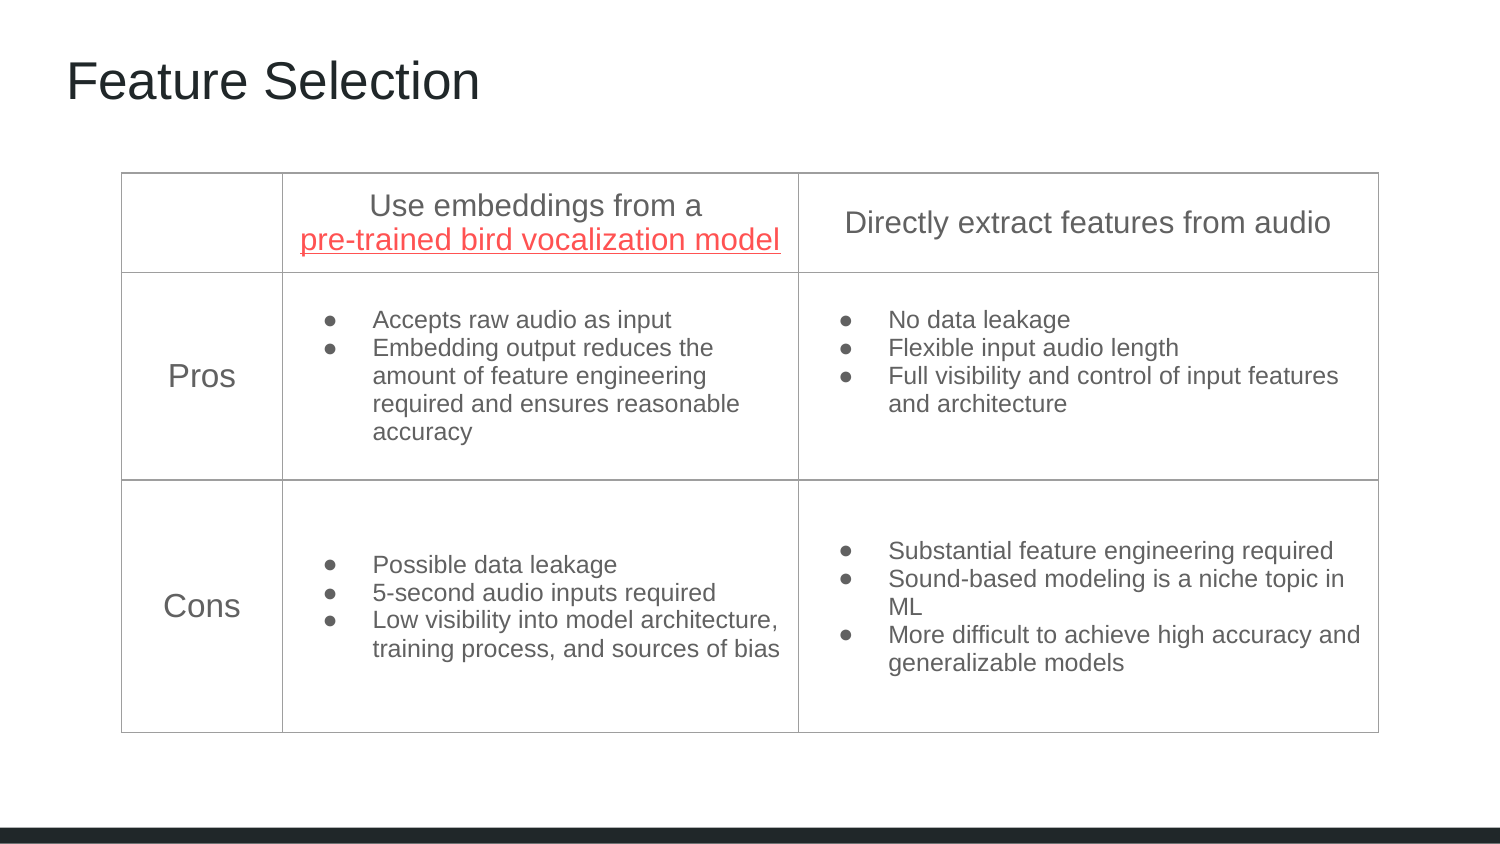

# Feature Selection
|  | Use embeddings from a pre-trained bird vocalization model | Directly extract features from audio |
| --- | --- | --- |
| Pros | Accepts raw audio as input Embedding output reduces the amount of feature engineering required and ensures reasonable accuracy | No data leakage Flexible input audio length Full visibility and control of input features and architecture |
| Cons | Possible data leakage 5-second audio inputs required Low visibility into model architecture, training process, and sources of bias | Substantial feature engineering required Sound-based modeling is a niche topic in ML More difficult to achieve high accuracy and generalizable models |